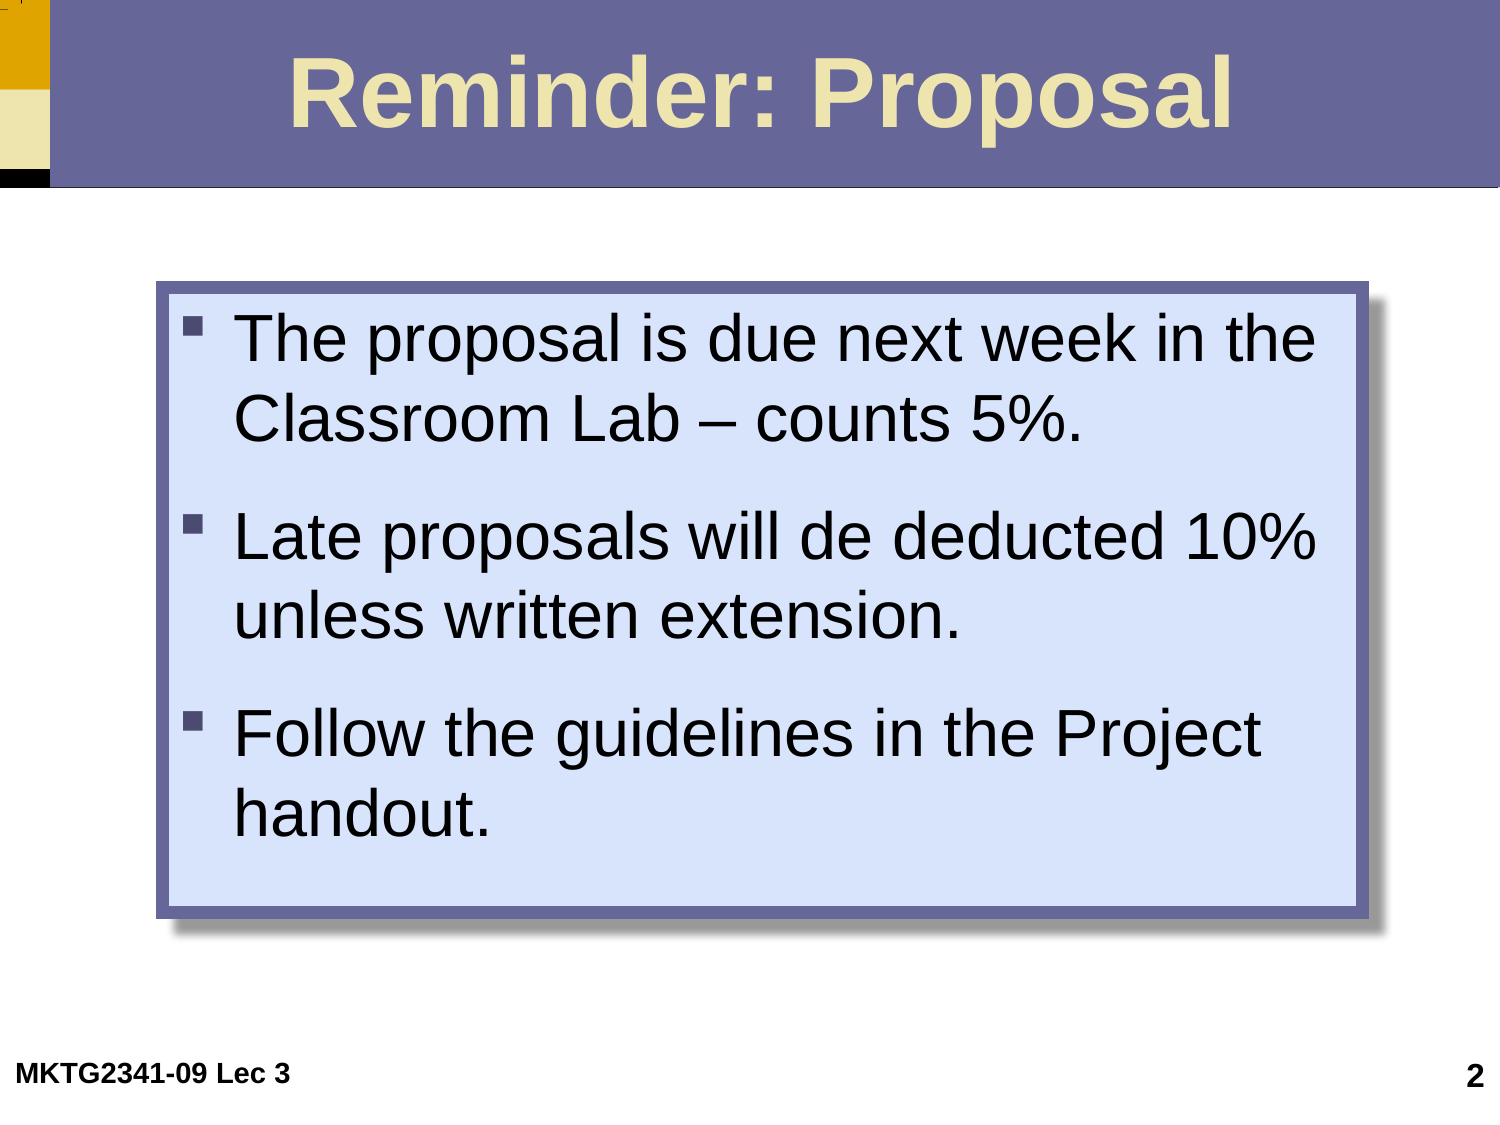

# Reminder: Proposal
The proposal is due next week in the Classroom Lab – counts 5%.
Late proposals will de deducted 10% unless written extension.
Follow the guidelines in the Project handout.

MKTG2341-09 Lec 3
2